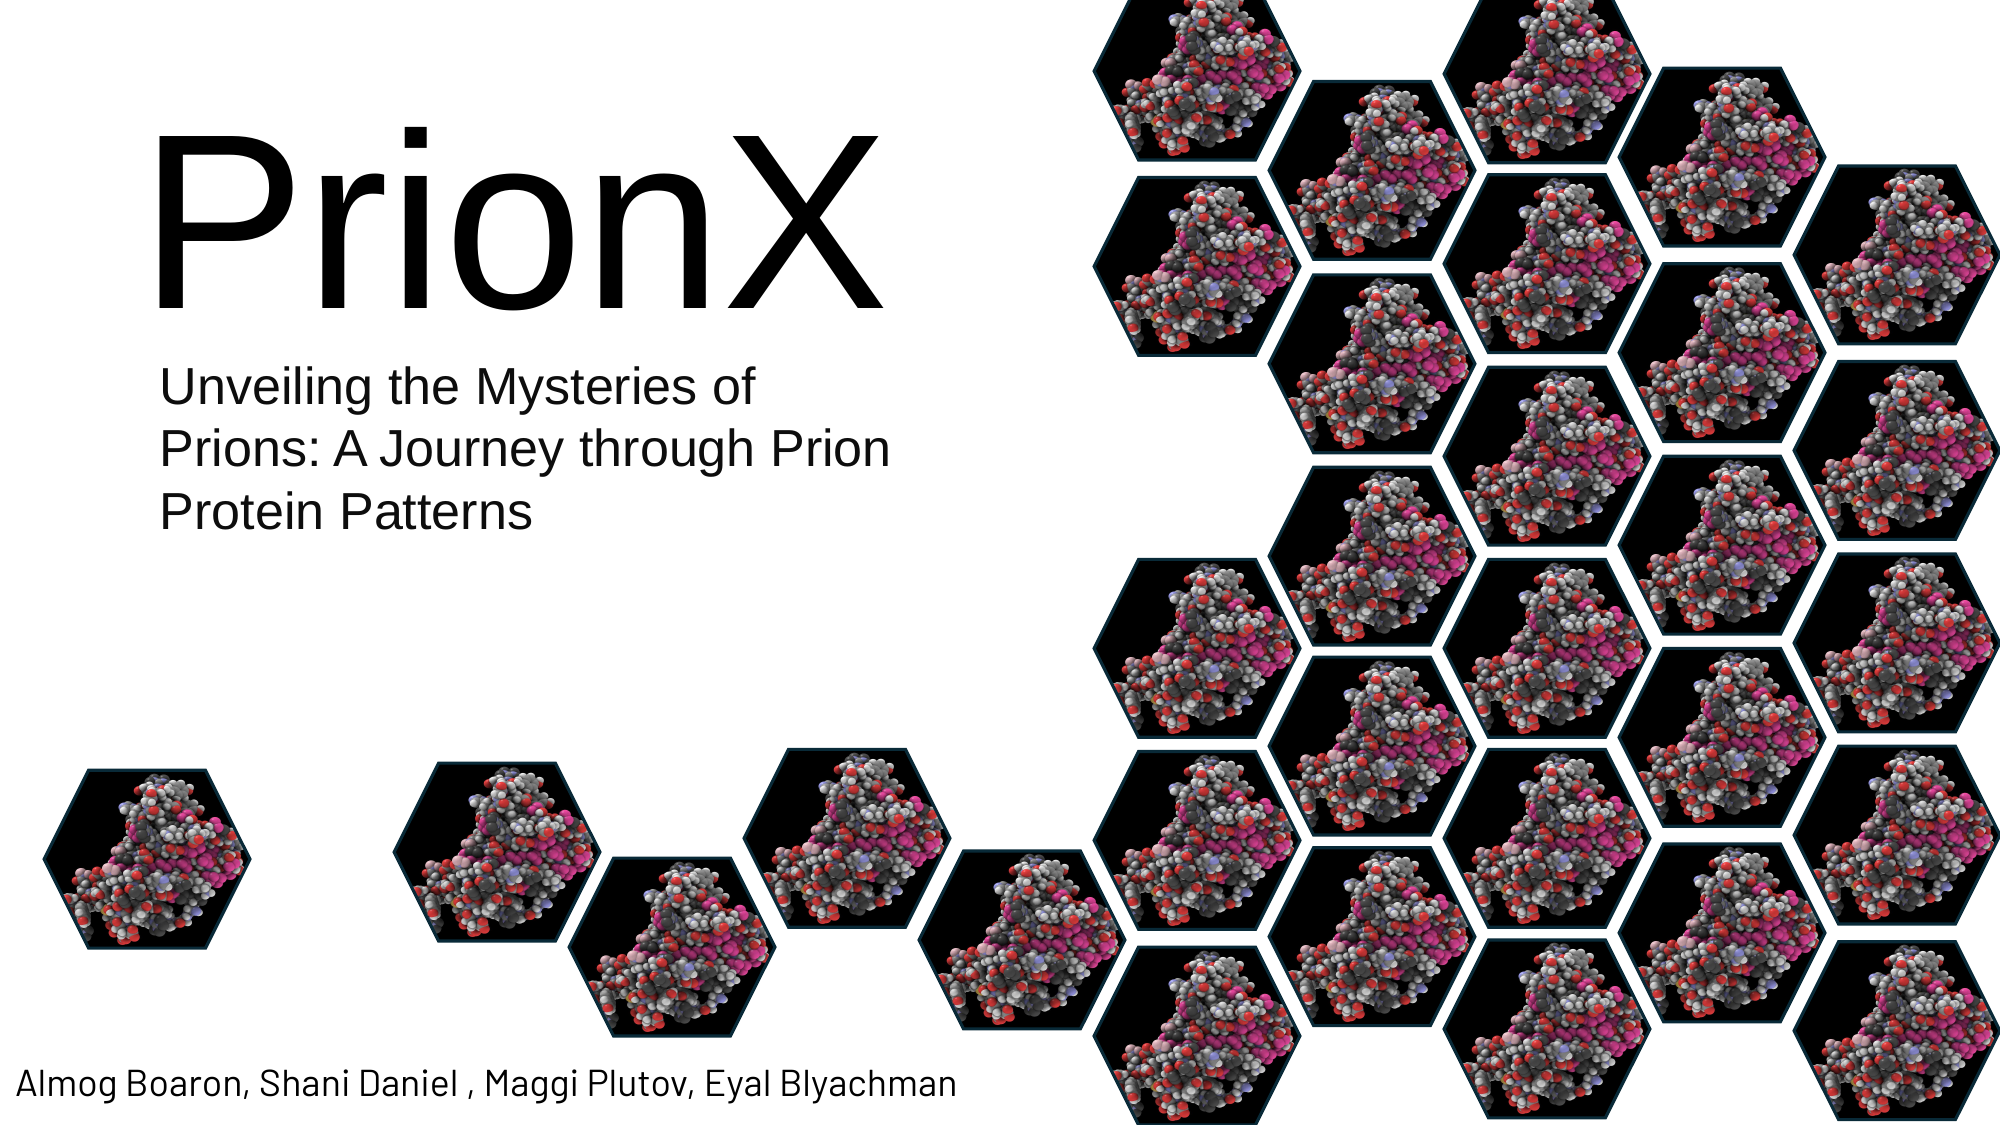

PrionX
Unveiling the Mysteries of Prions: A Journey through Prion Protein Patterns
Almog Boaron, Shani Daniel , Maggi Plutov, Eyal Blyachman